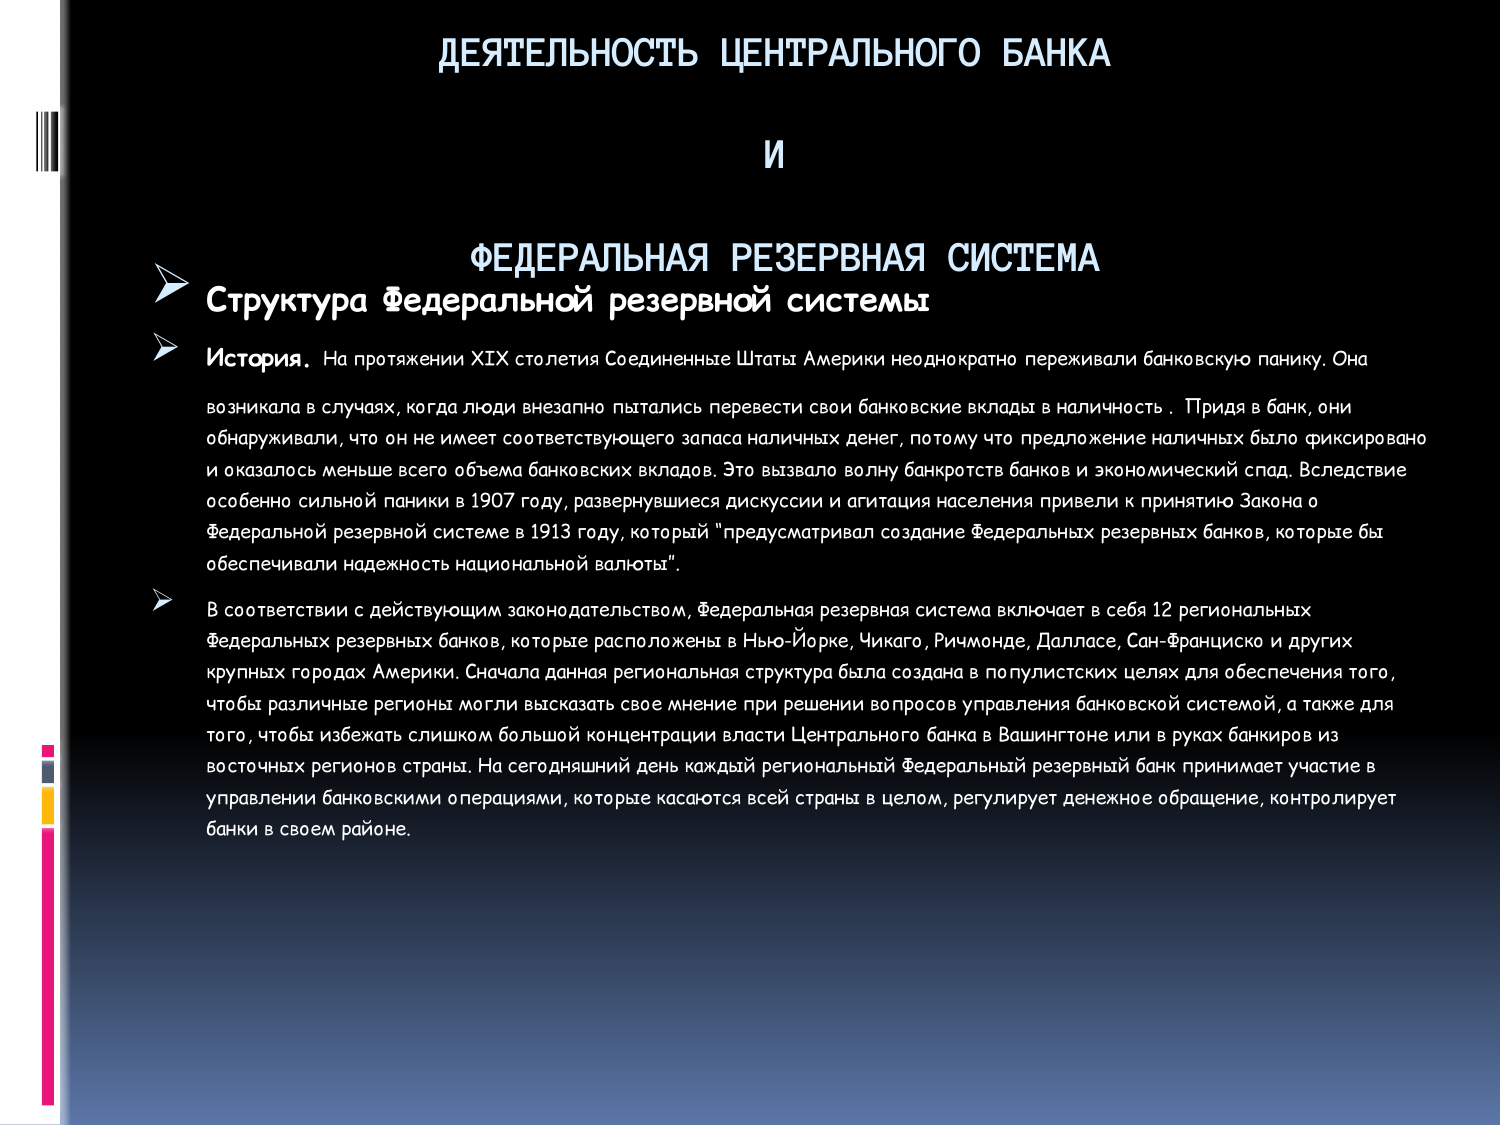

# ДЕЯТЕЛЬНОСТЬ ЦЕНТРАЛЬНОГО БАНКА И ФЕДЕРАЛЬНАЯ РЕЗЕРВНАЯ СИСТЕМА
Структура Федеральной резервной системы
История. На протяжении XIX столетия Соединенные Штаты Америки неоднократно переживали банковскую панику. Она возникала в случаях, когда люди внезапно пытались перевести свои банковские вклады в наличность . Придя в банк, они обнаруживали, что он не имеет соответствующего запаса наличных денег, потому что предложение наличных было фиксировано и оказалось меньше всего объема банковских вкладов. Это вызвало волну банкротств банков и экономический спад. Вследствие особенно сильной паники в 1907 году, развернувшиеся дискуссии и агитация населения привели к принятию Закона о Федеральной резервной системе в 1913 году, который “предусматривал создание Федеральных резервных банков, которые бы обеспечивали надежность национальной валюты”.
В соответствии с действующим законодательством, Федеральная резервная система включает в себя 12 региональных Федеральных резервных банков, которые расположены в Нью-Йорке, Чикаго, Ричмонде, Далласе, Сан-Франциско и других крупных городах Америки. Сначала данная региональная структура была создана в популистских целях для обеспечения того, чтобы различные регионы могли высказать свое мнение при решении вопросов управления банковской системой, а также для того, чтобы избежать слишком большой концентрации власти Центрального банка в Вашингтоне или в руках банкиров из восточных регионов страны. На сегодняшний день каждый региональный Федеральный резервный банк принимает участие в управлении банковскими операциями, которые касаются всей страны в целом, регулирует денежное обращение, контролирует банки в своем районе.